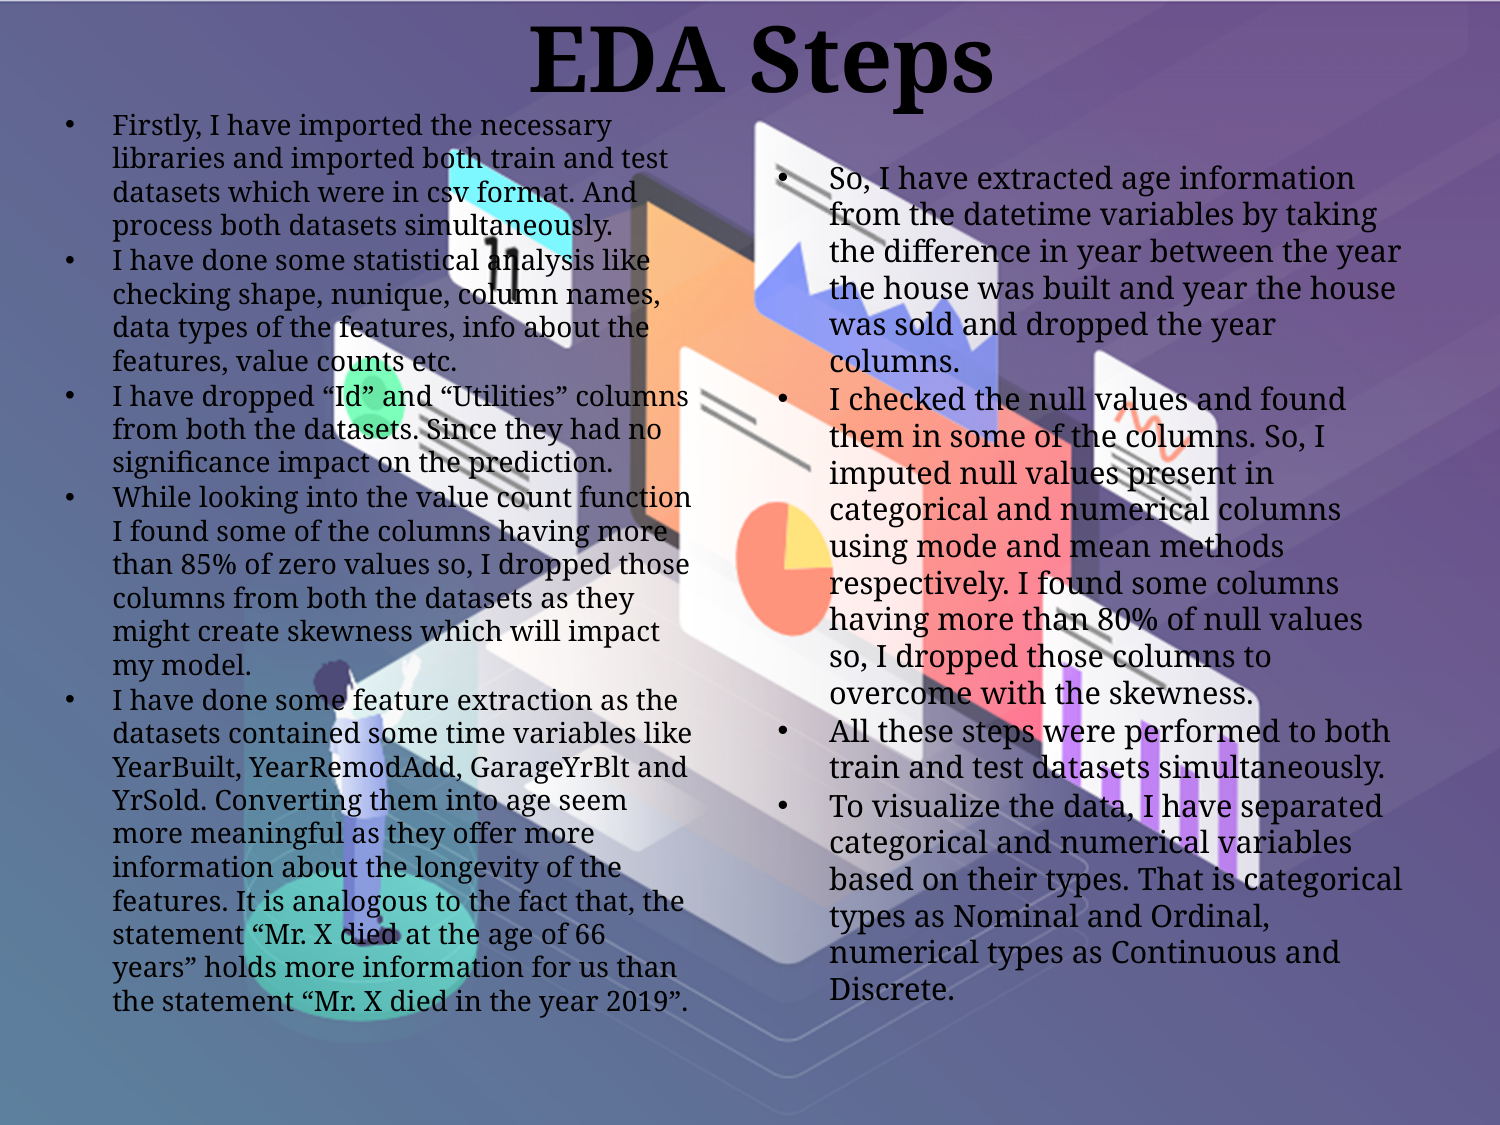

# EDA Steps
Firstly, I have imported the necessary libraries and imported both train and test datasets which were in csv format. And process both datasets simultaneously.
I have done some statistical analysis like checking shape, nunique, column names, data types of the features, info about the features, value counts etc.
I have dropped “Id” and “Utilities” columns from both the datasets. Since they had no significance impact on the prediction.
While looking into the value count function I found some of the columns having more than 85% of zero values so, I dropped those columns from both the datasets as they might create skewness which will impact my model.
I have done some feature extraction as the datasets contained some time variables like YearBuilt, YearRemodAdd, GarageYrBlt and YrSold. Converting them into age seem more meaningful as they offer more information about the longevity of the features. It is analogous to the fact that, the statement “Mr. X died at the age of 66 years” holds more information for us than the statement “Mr. X died in the year 2019”.

So, I have extracted age information from the datetime variables by taking the difference in year between the year the house was built and year the house was sold and dropped the year columns.
I checked the null values and found them in some of the columns. So, I imputed null values present in categorical and numerical columns using mode and mean methods respectively. I found some columns having more than 80% of null values so, I dropped those columns to overcome with the skewness.
All these steps were performed to both train and test datasets simultaneously.
To visualize the data, I have separated categorical and numerical variables based on their types. That is categorical types as Nominal and Ordinal, numerical types as Continuous and Discrete.